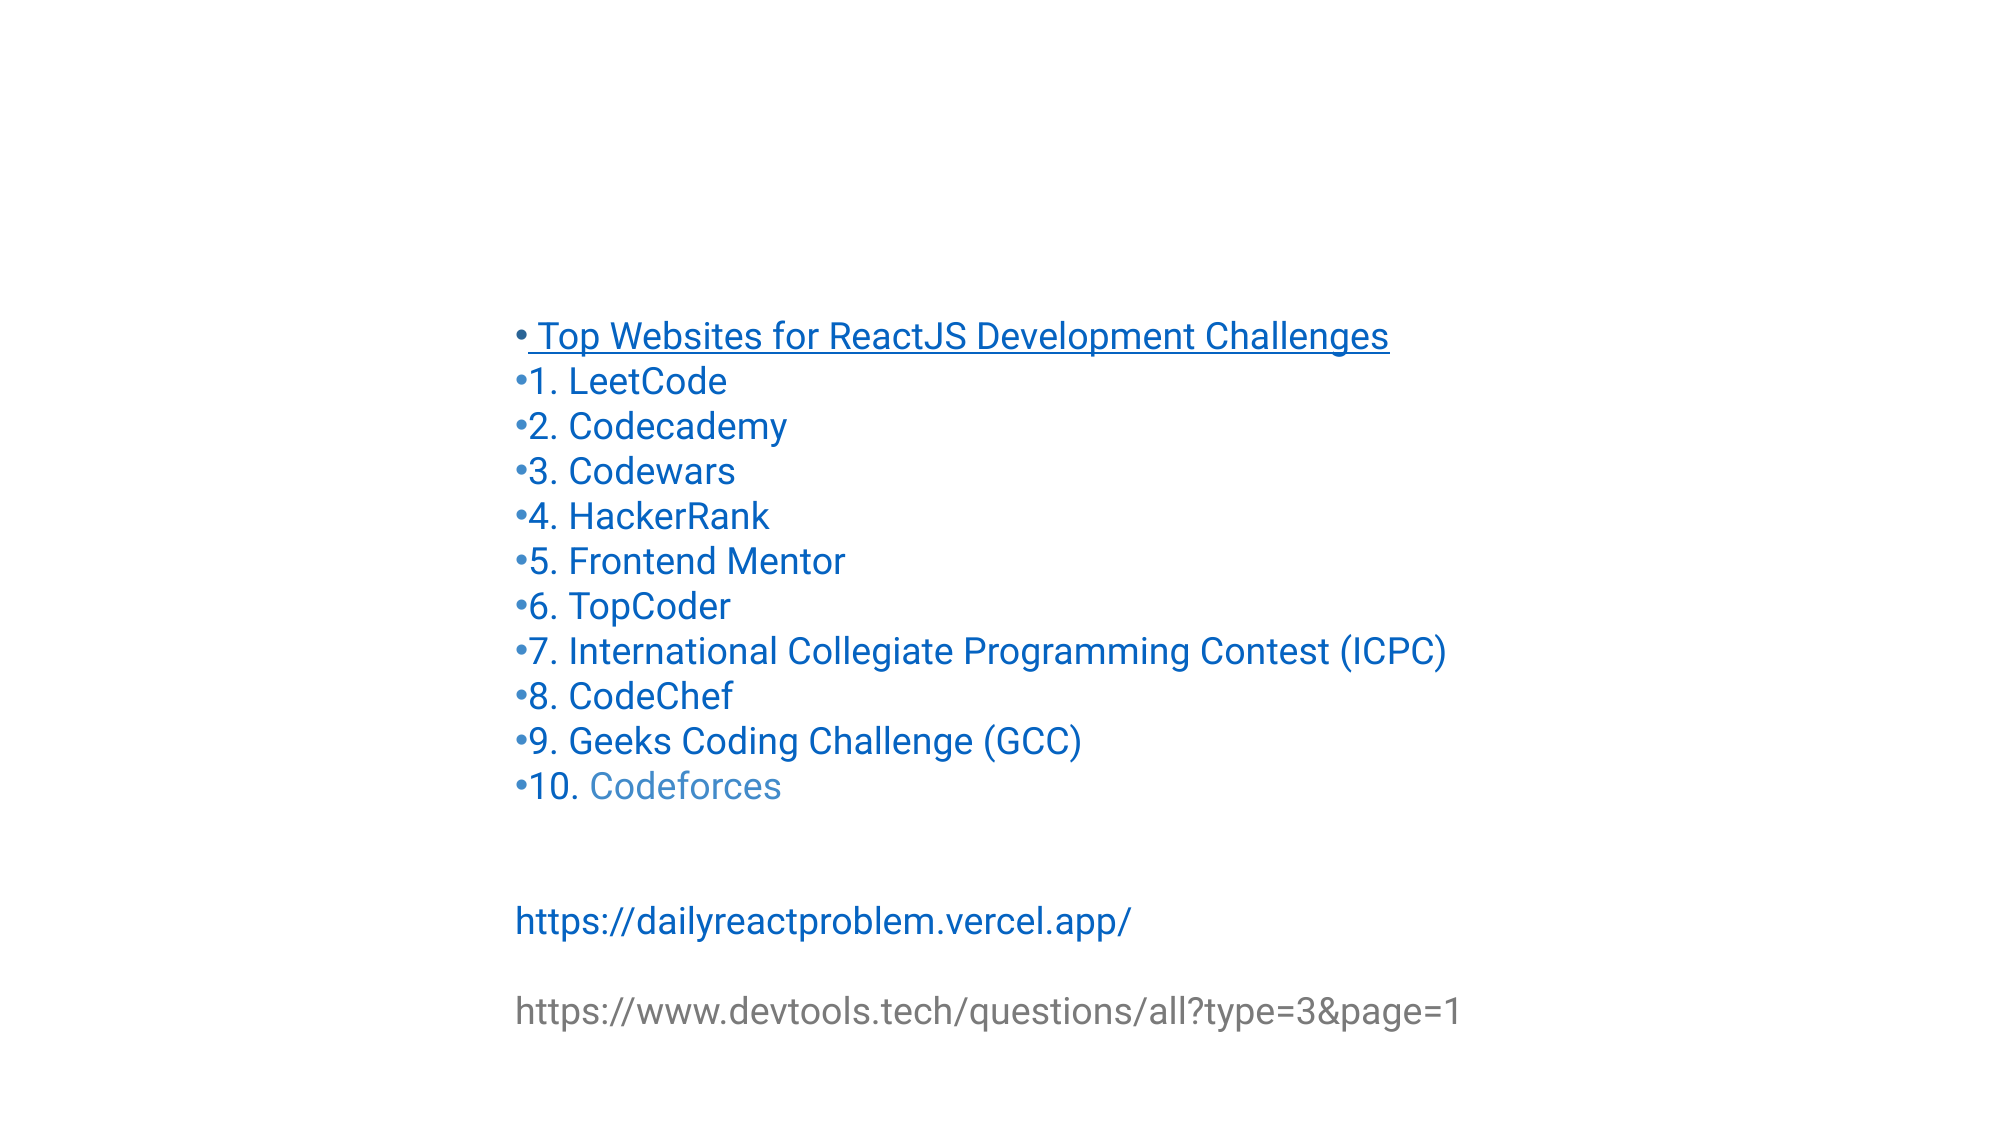

Top Websites for ReactJS Development Challenges
1. LeetCode
2. Codecademy
3. Codewars
4. HackerRank
5. Frontend Mentor
6. TopCoder
7. International Collegiate Programming Contest (ICPC)
8. CodeChef
9. Geeks Coding Challenge (GCC)
10. Codeforces
https://dailyreactproblem.vercel.app/

https://www.devtools.tech/questions/all?type=3&page=1